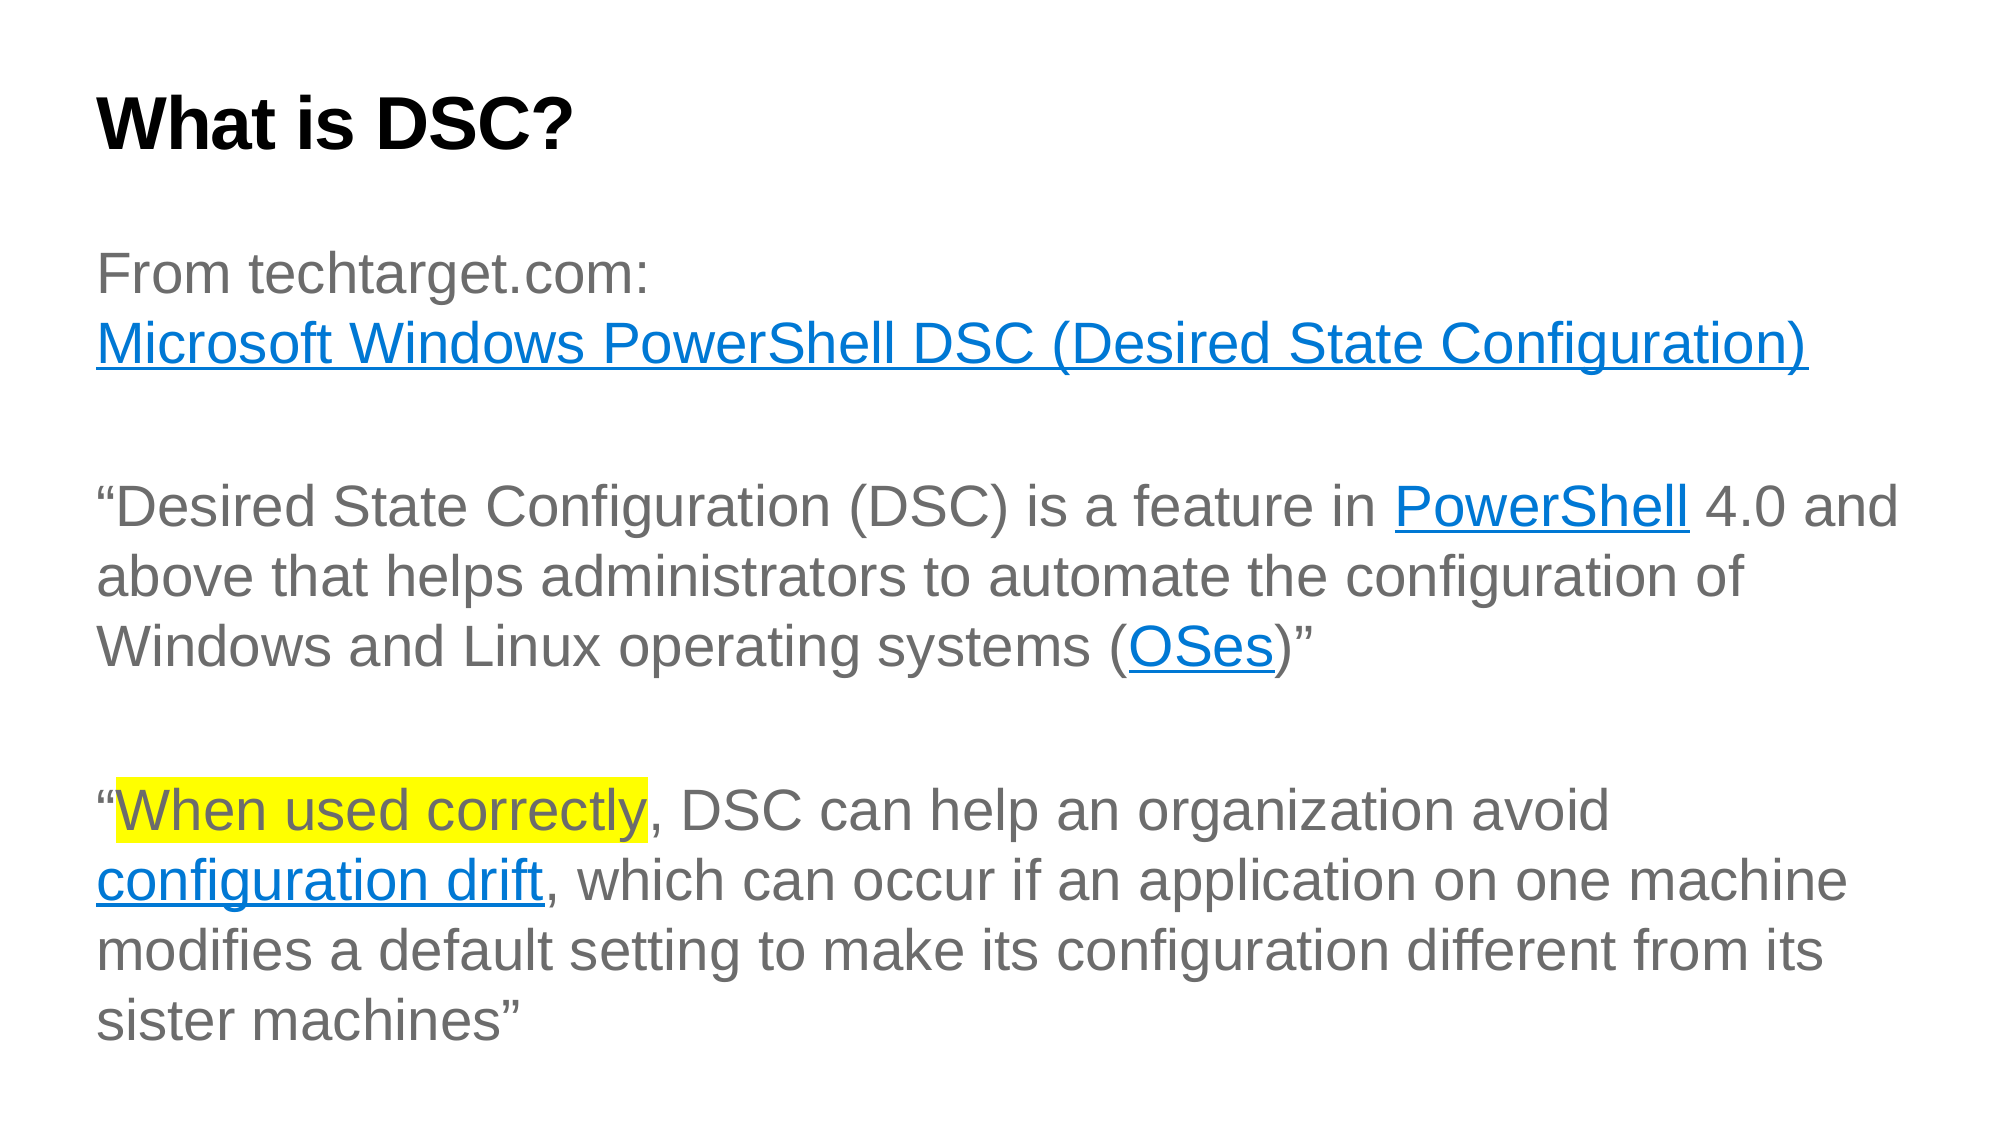

# What is DSC?
From techtarget.com: Microsoft Windows PowerShell DSC (Desired State Configuration)

“Desired State Configuration (DSC) is a feature in PowerShell 4.0 and above that helps administrators to automate the configuration of Windows and Linux operating systems (OSes)”

“When used correctly, DSC can help an organization avoid configuration drift, which can occur if an application on one machine modifies a default setting to make its configuration different from its sister machines”